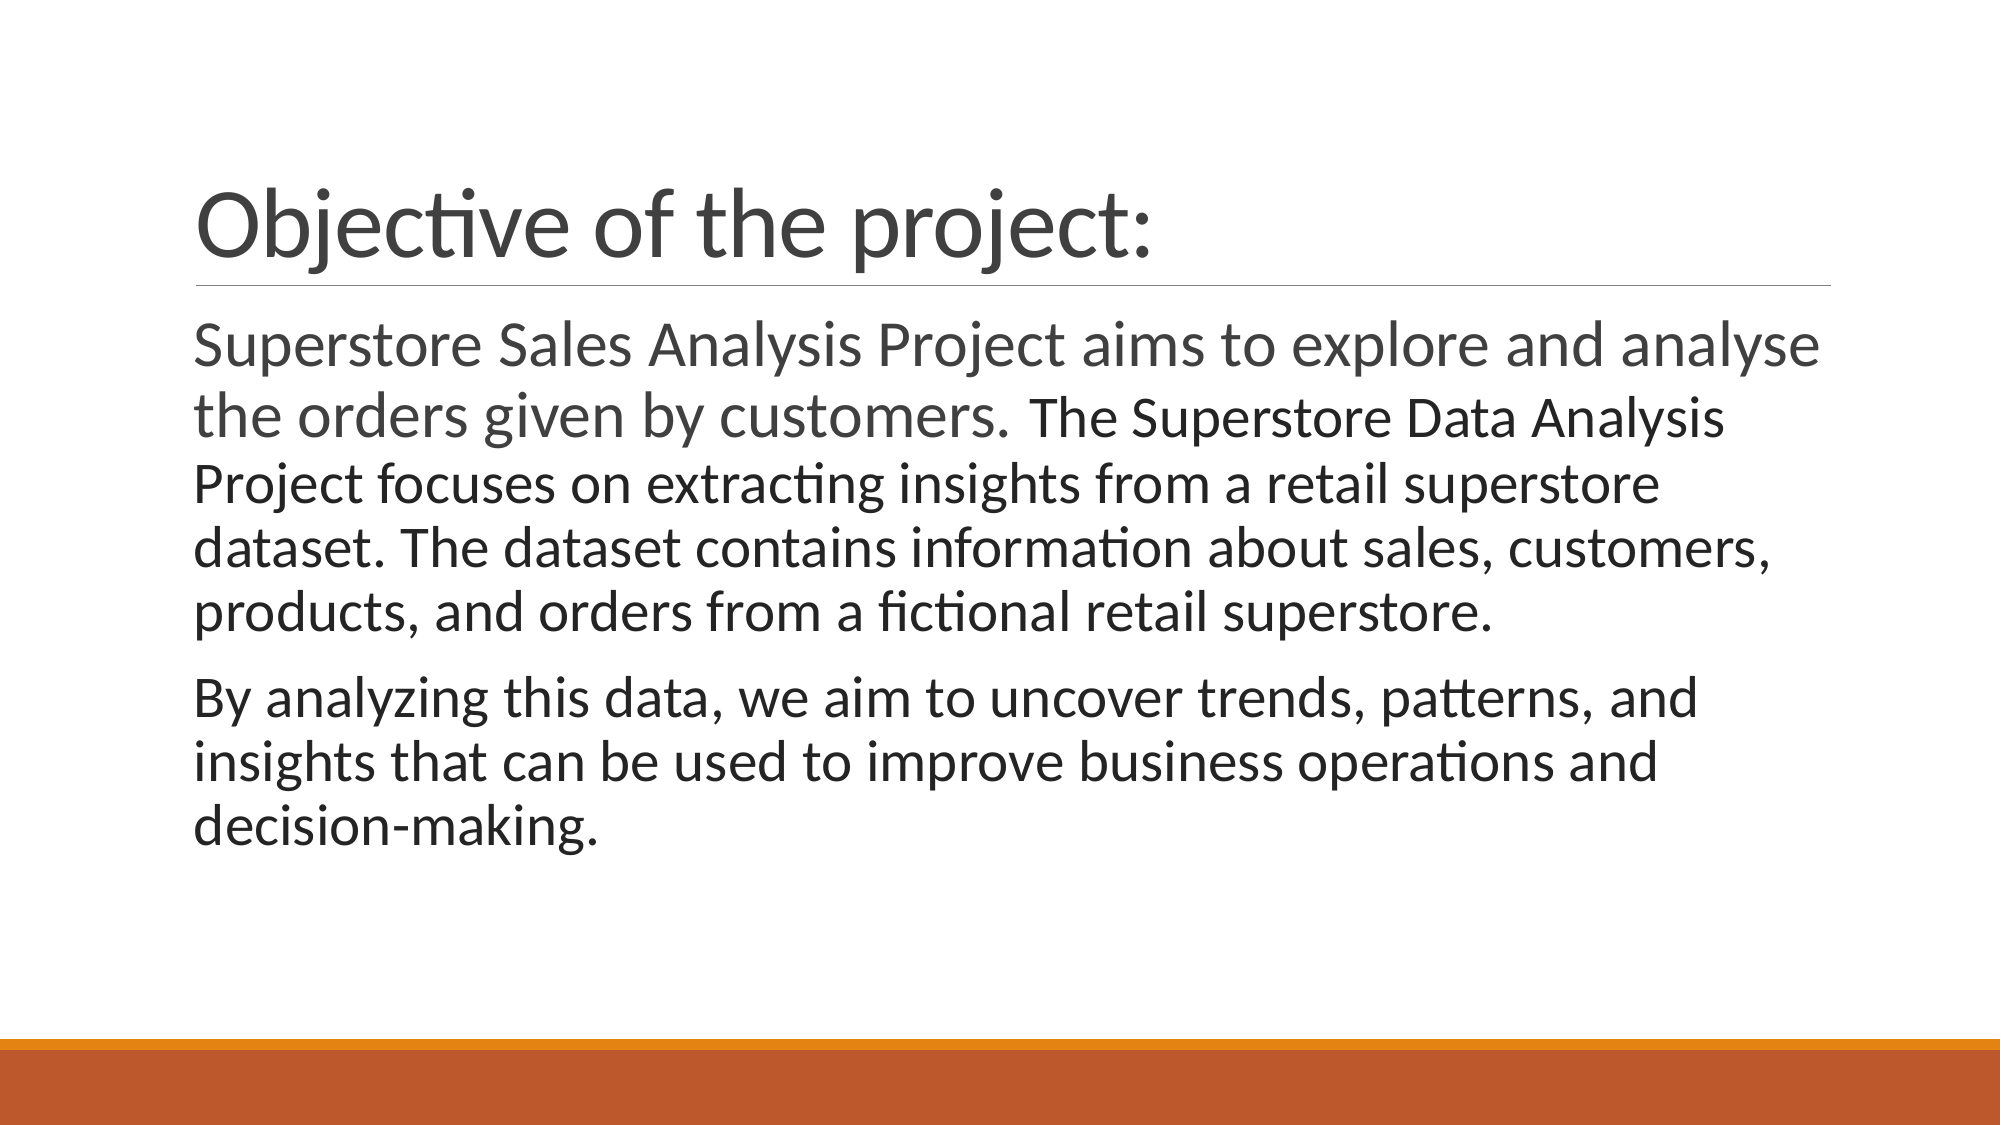

# Objective of the project:
Superstore Sales Analysis Project aims to explore and analyse the orders given by customers. The Superstore Data Analysis Project focuses on extracting insights from a retail superstore dataset. The dataset contains information about sales, customers, products, and orders from a fictional retail superstore.
By analyzing this data, we aim to uncover trends, patterns, and insights that can be used to improve business operations and decision-making.